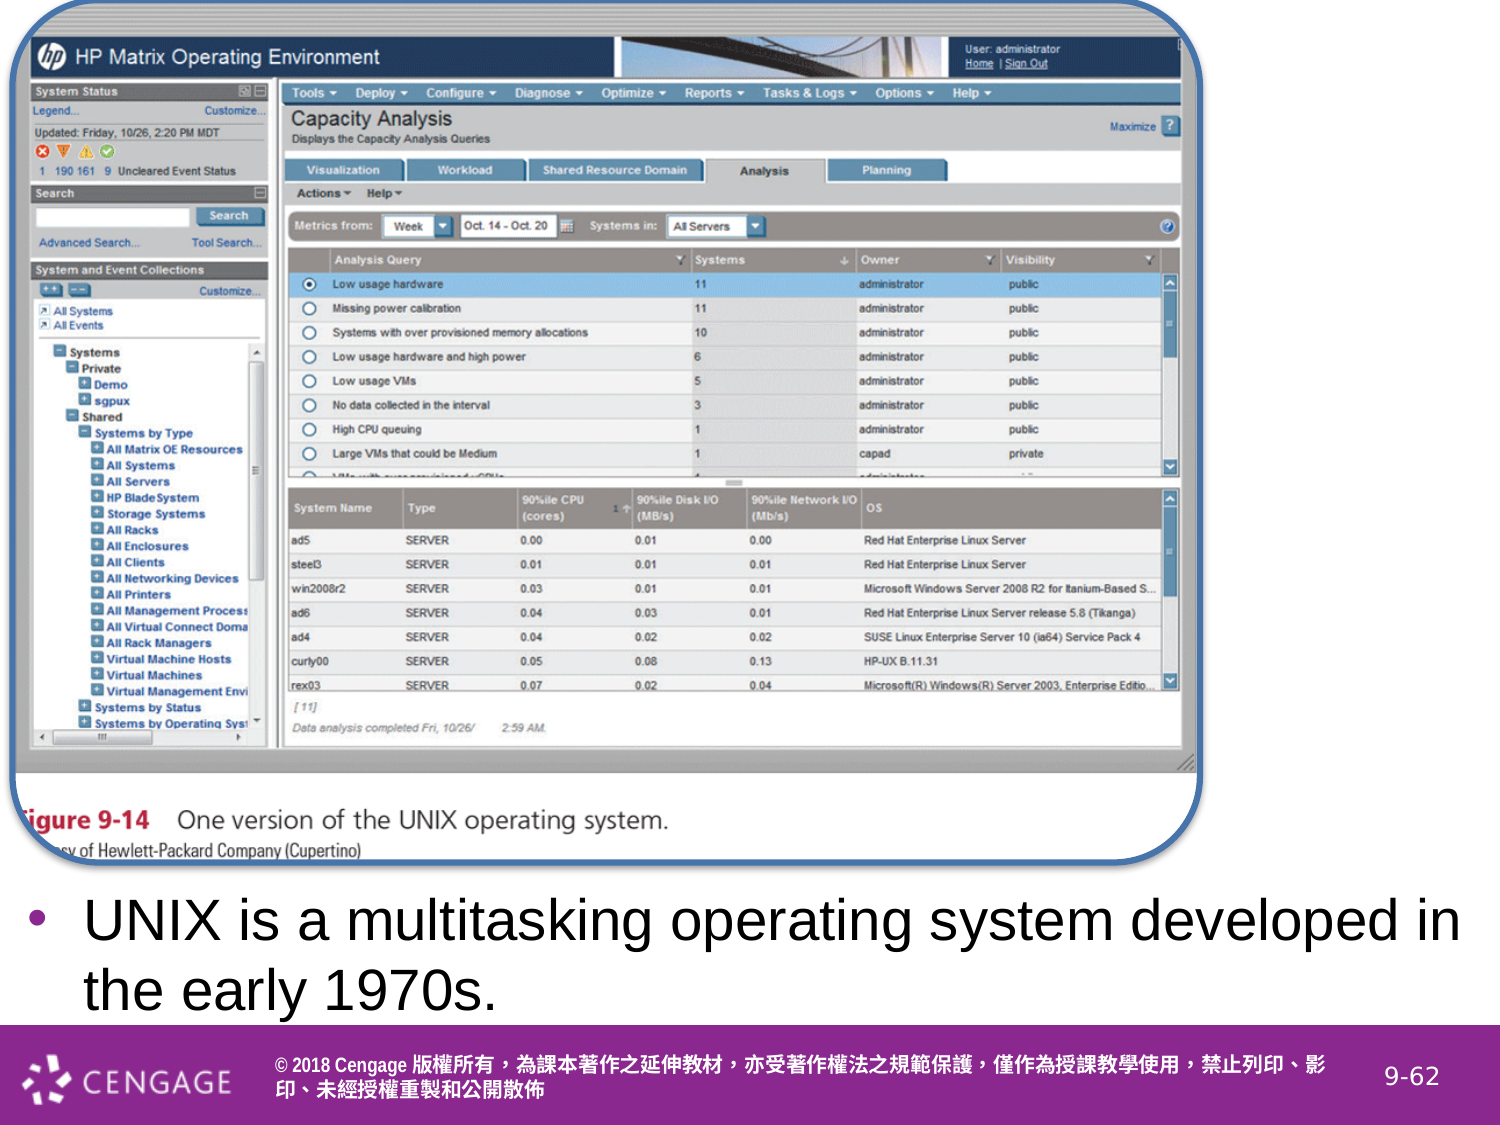

UNIX is a multitasking operating system developed in the early 1970s.